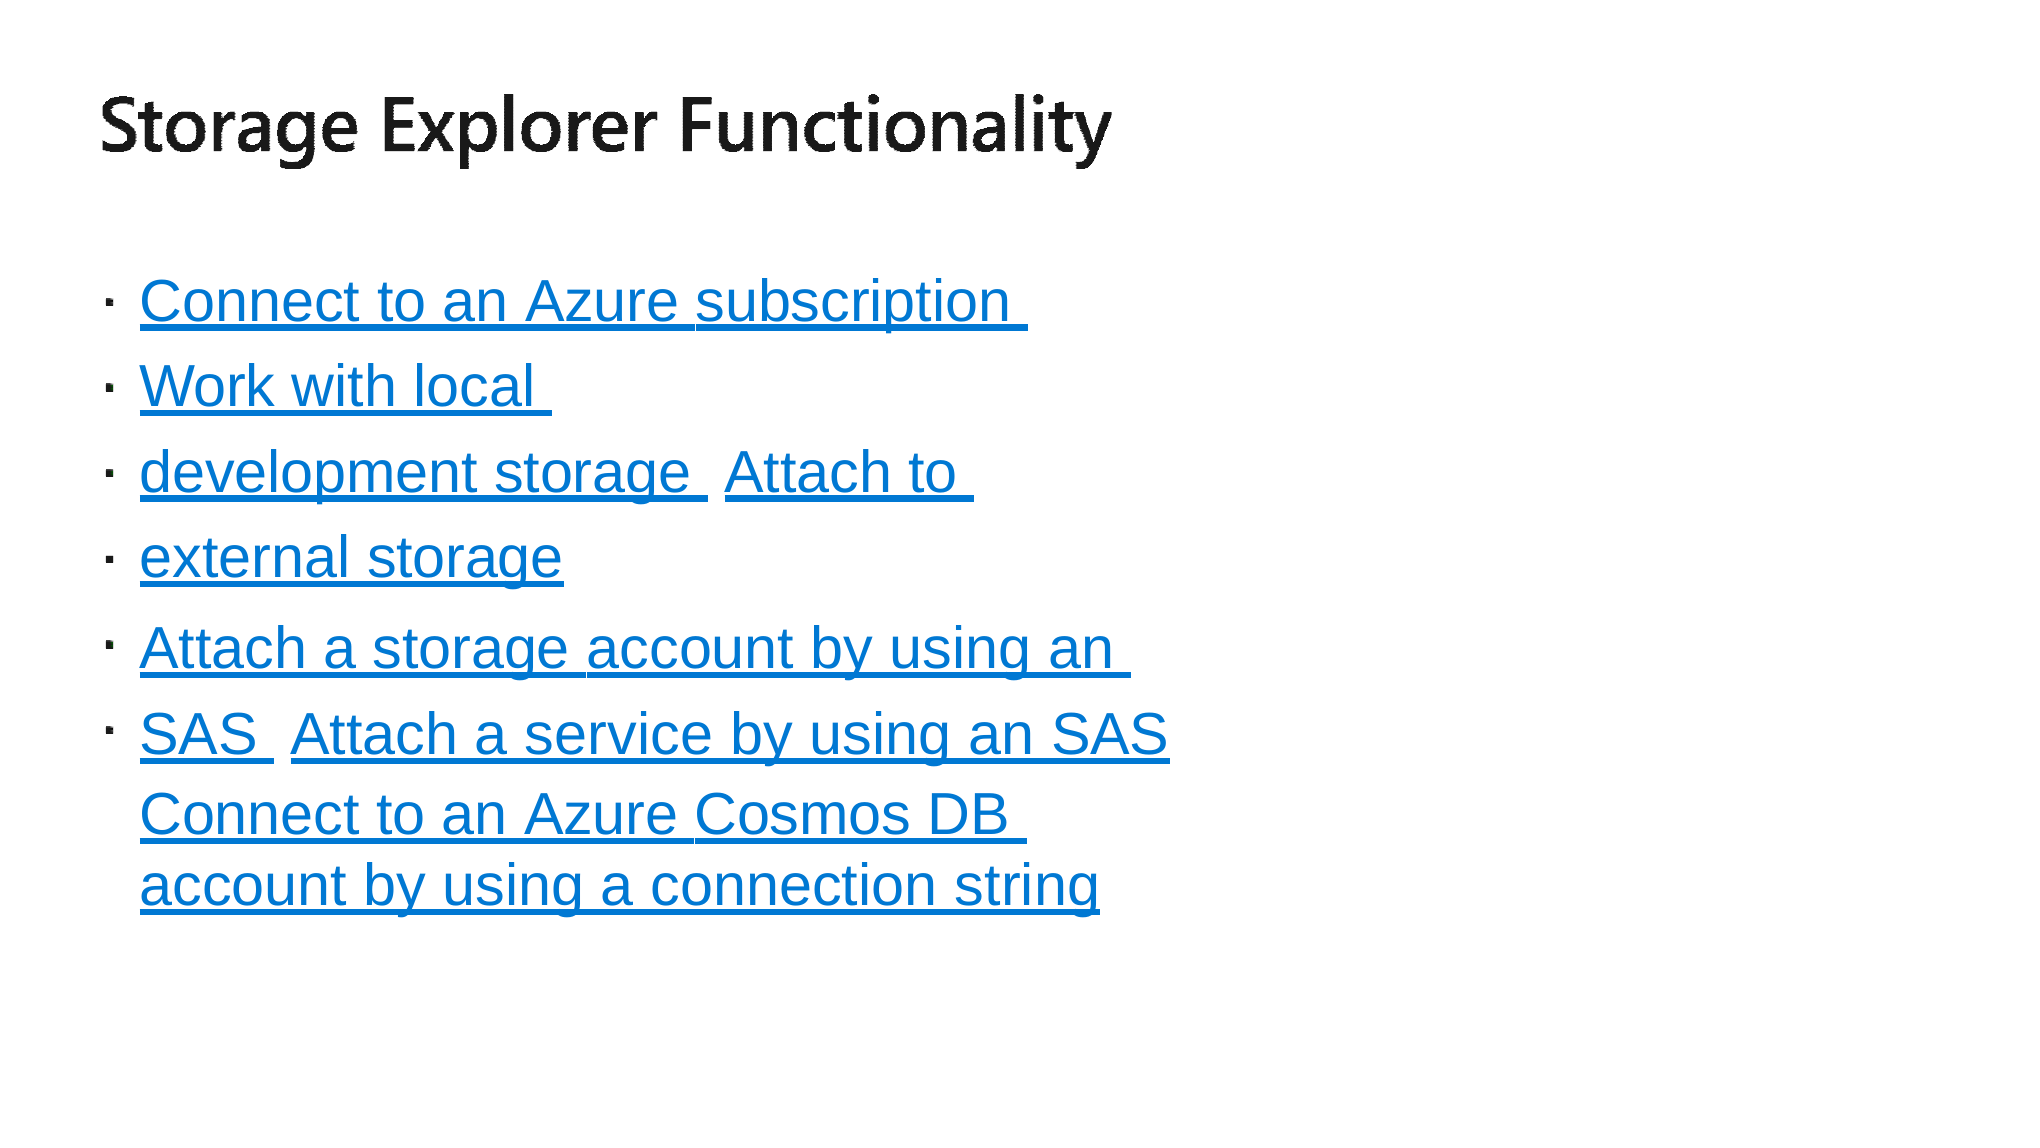

Connect to an Azure subscription  Work with local development storage  Attach to external storage
Attach a storage account by using an SAS  Attach a service by using an SAS
Connect to an Azure Cosmos DB account by using a connection string